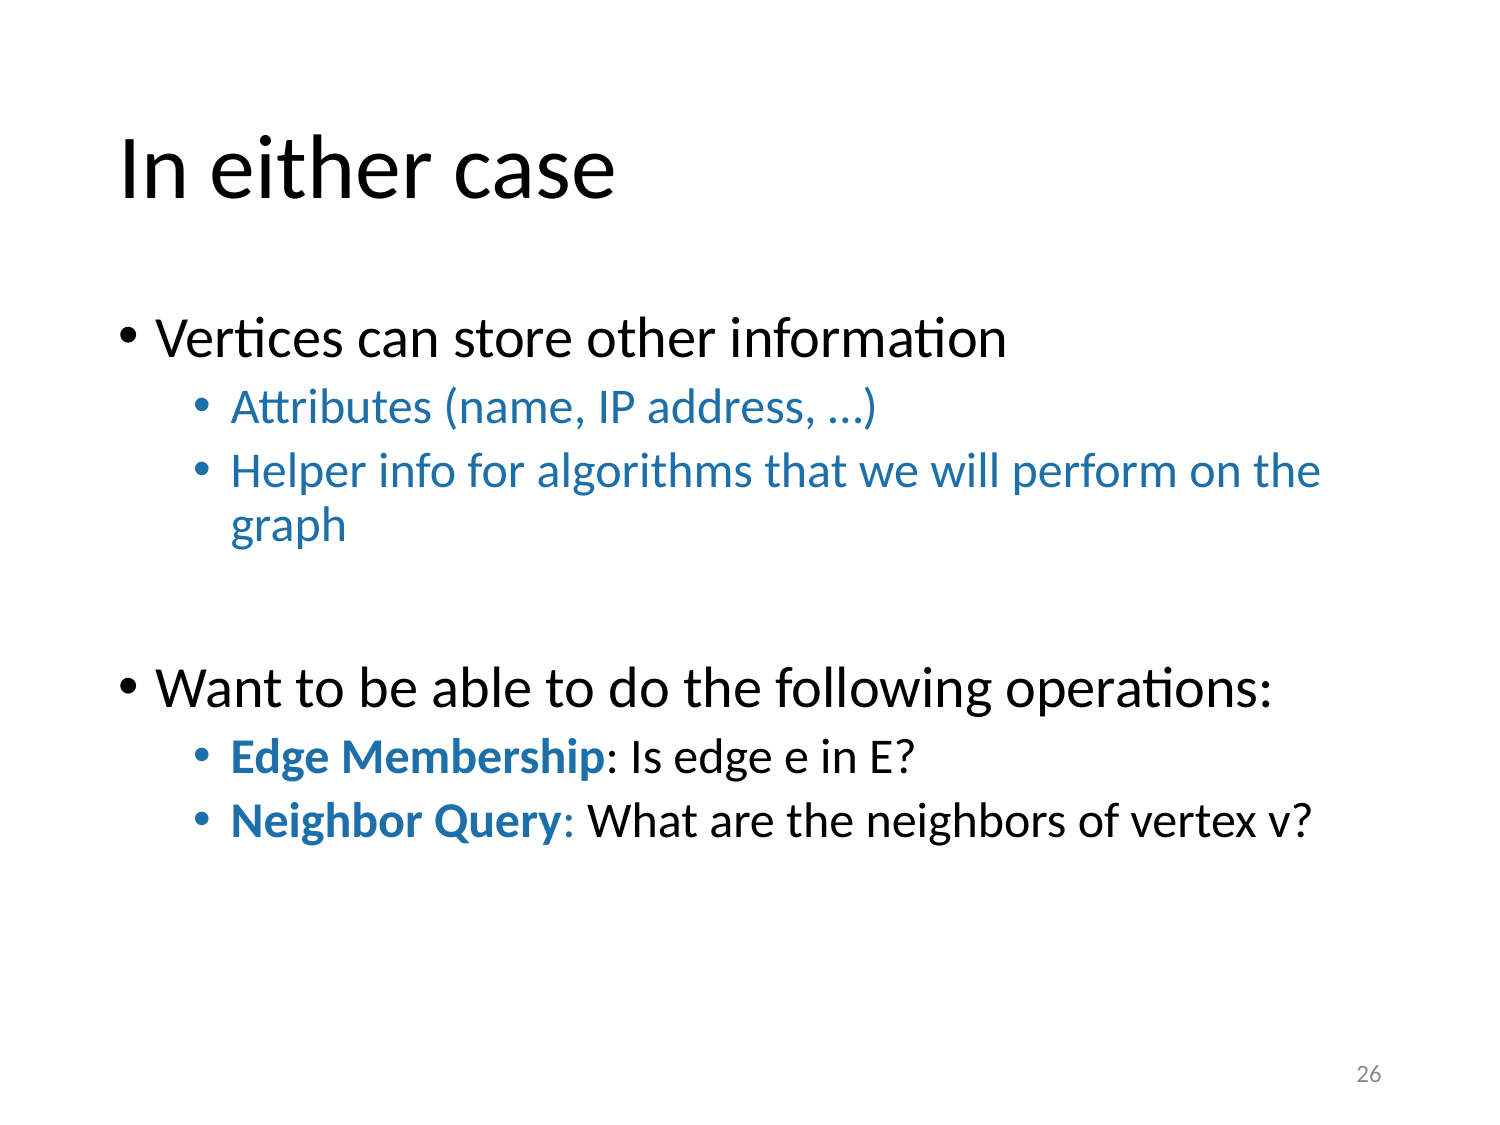

# In either case
Vertices can store other information
Attributes (name, IP address, …)
Helper info for algorithms that we will perform on the graph

Want to be able to do the following operations:
Edge Membership: Is edge e in E?
Neighbor Query: What are the neighbors of vertex v?

26